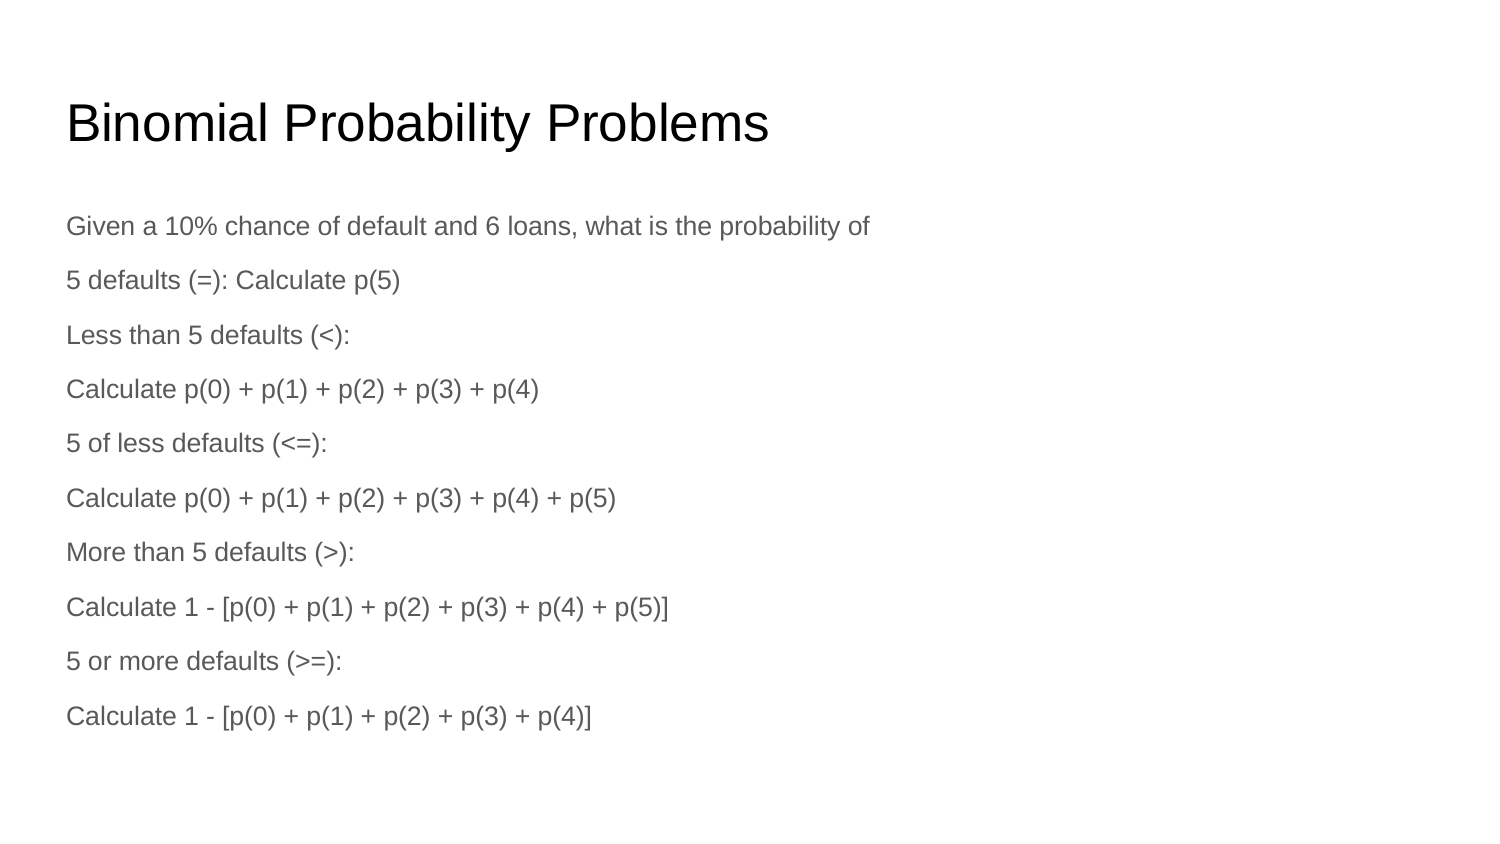

# Binomial Probability Problems

Given a 10% chance of default and 6 loans, what is the probability of
5 defaults (=): Calculate p(5)
Less than 5 defaults (<):
Calculate p(0) + p(1) + p(2) + p(3) + p(4)
5 of less defaults (<=):
Calculate p(0) + p(1) + p(2) + p(3) + p(4) + p(5)
More than 5 defaults (>):
Calculate 1 - [p(0) + p(1) + p(2) + p(3) + p(4) + p(5)]
5 or more defaults (>=):
Calculate 1 - [p(0) + p(1) + p(2) + p(3) + p(4)]